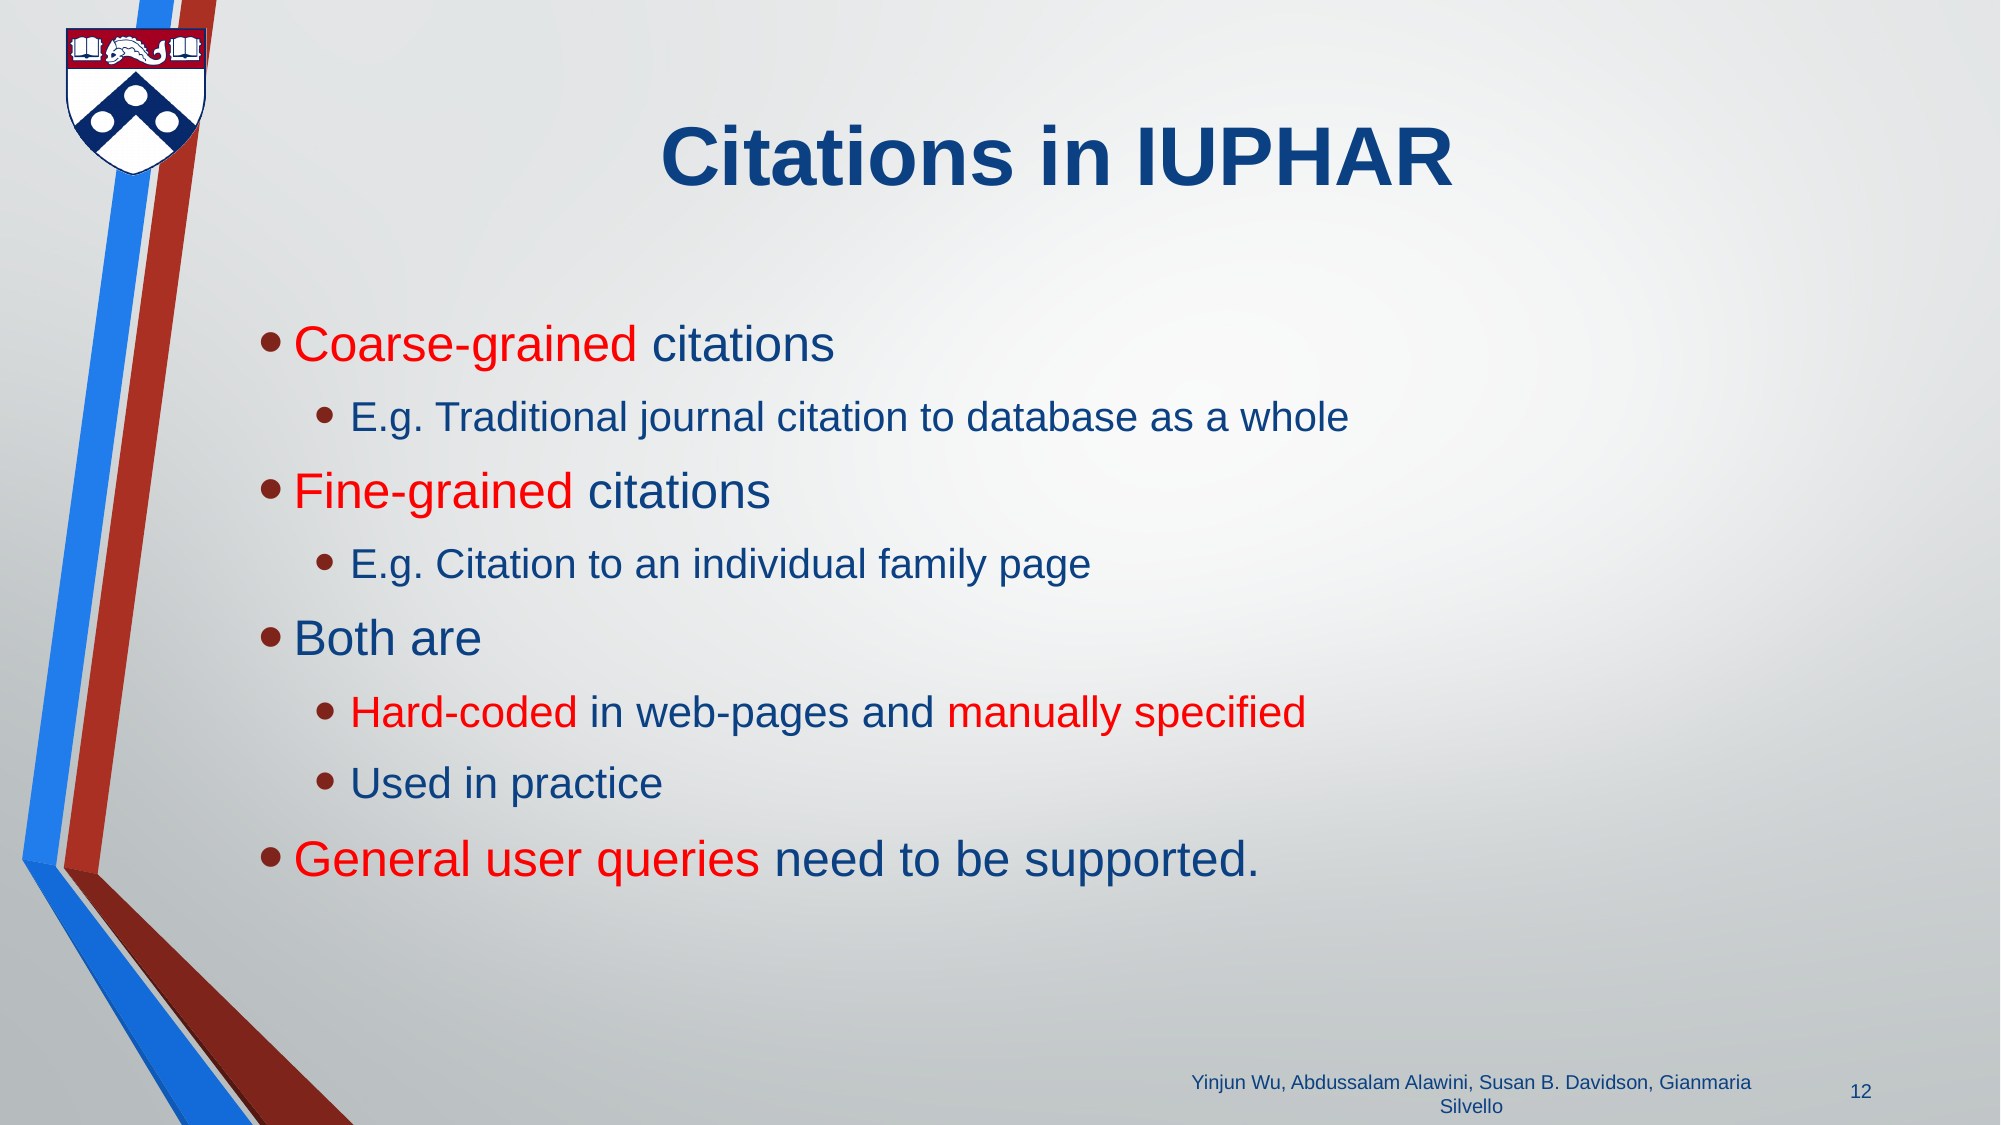

# Citations in IUPHAR
Coarse-grained citations
E.g. Traditional journal citation to database as a whole
Fine-grained citations
E.g. Citation to an individual family page
Both are
Hard-coded in web-pages and manually specified
Used in practice
General user queries need to be supported.

12